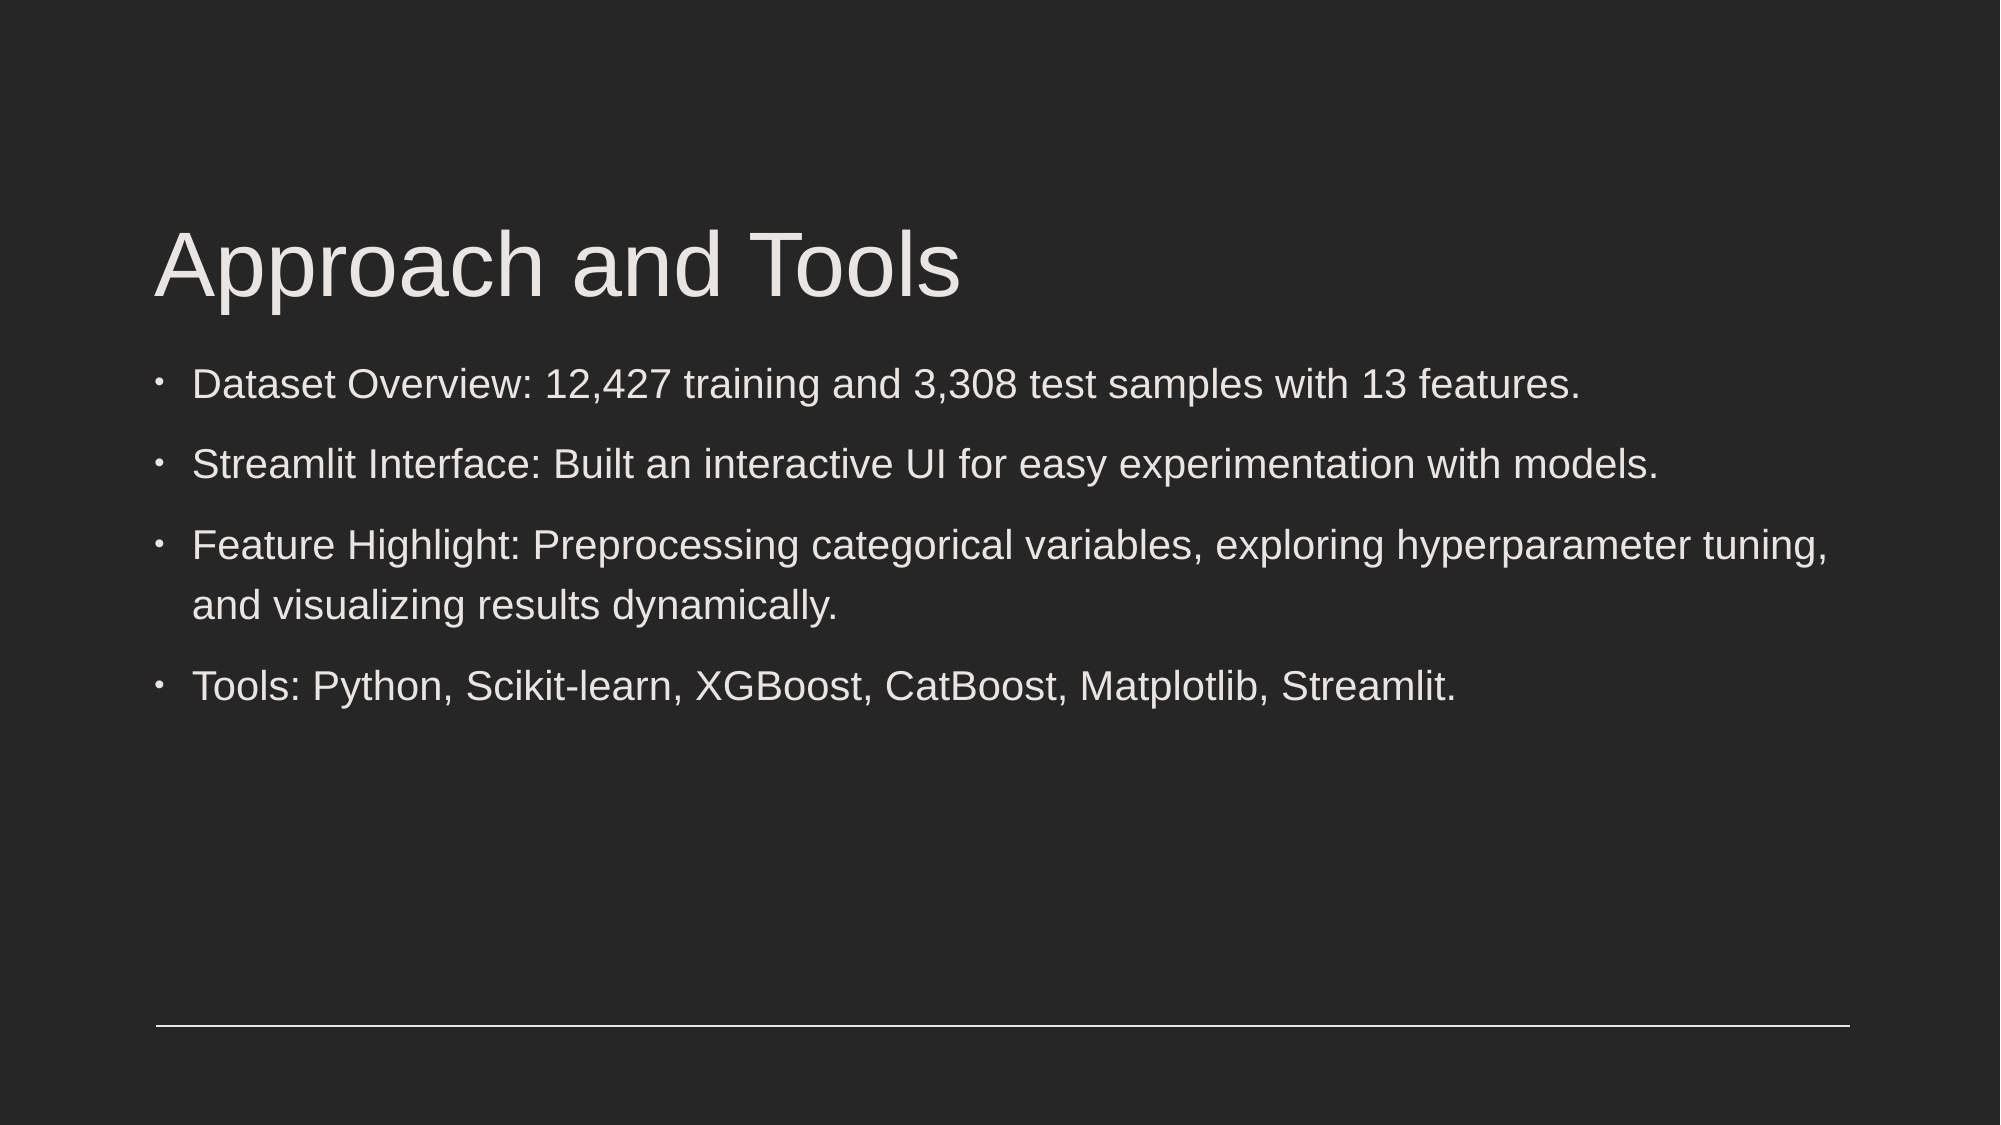

# Approach and Tools
Dataset Overview: 12,427 training and 3,308 test samples with 13 features.
Streamlit Interface: Built an interactive UI for easy experimentation with models.
Feature Highlight: Preprocessing categorical variables, exploring hyperparameter tuning, and visualizing results dynamically.
Tools: Python, Scikit-learn, XGBoost, CatBoost, Matplotlib, Streamlit.